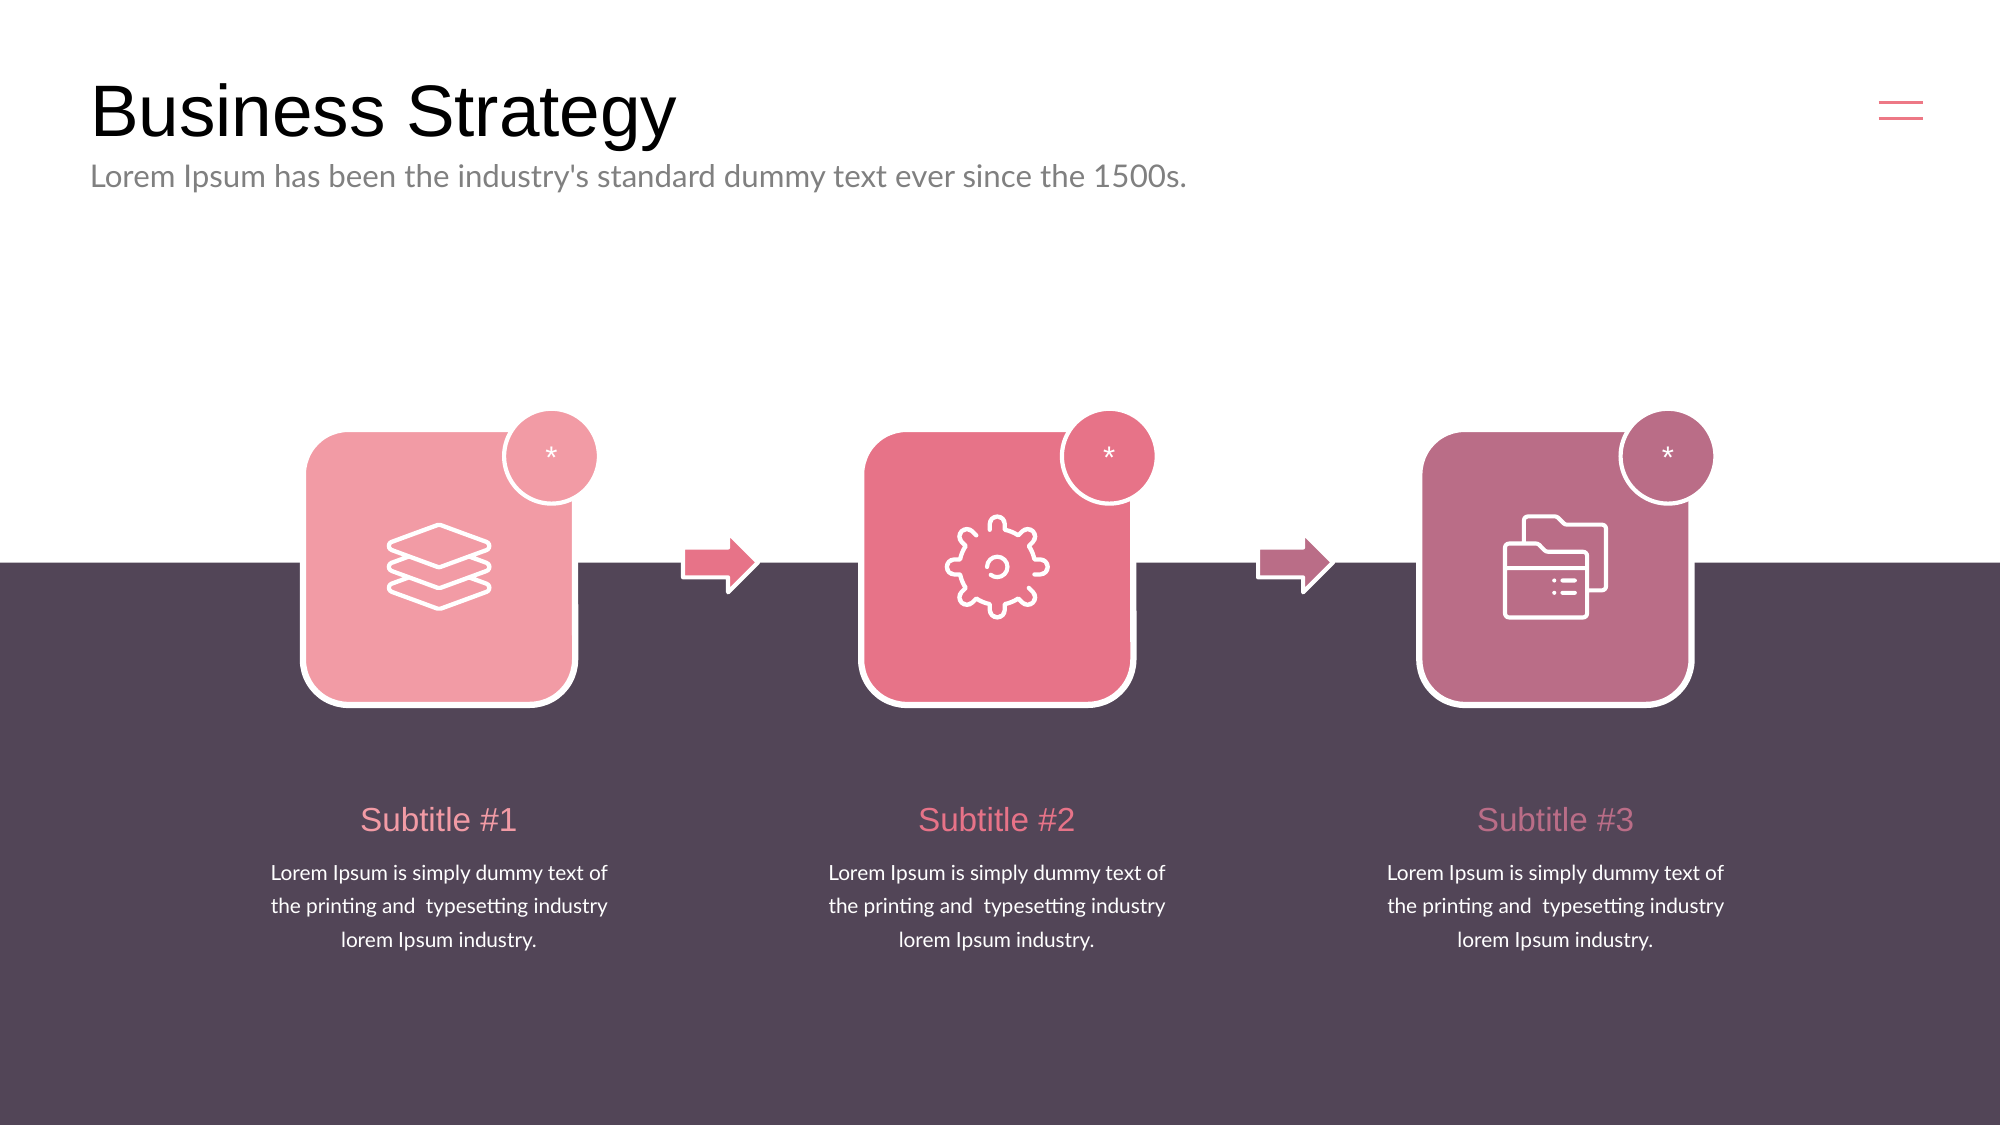

# Business Strategy
Lorem Ipsum has been the industry's standard dummy text ever since the 1500s.
*
*
*

Subtitle #1
Subtitle #2
Subtitle #3
Lorem Ipsum is simply dummy text of the printing and  typesetting industry lorem Ipsum industry.
Lorem Ipsum is simply dummy text of the printing and  typesetting industry lorem Ipsum industry.
Lorem Ipsum is simply dummy text of the printing and  typesetting industry lorem Ipsum industry.